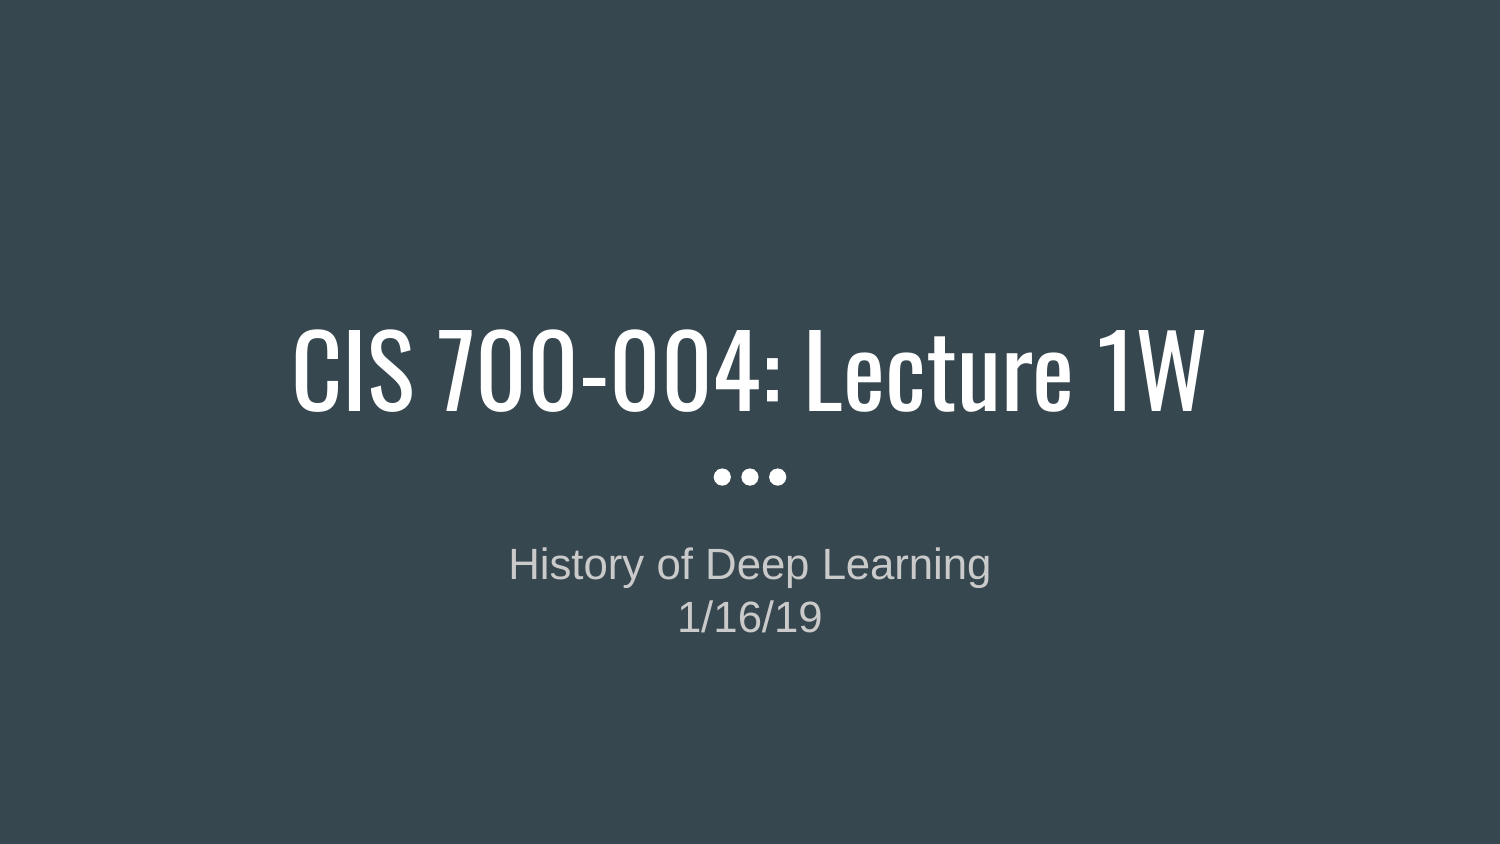

# CIS 700-004: Lecture 1W
History of Deep Learning
1/16/19